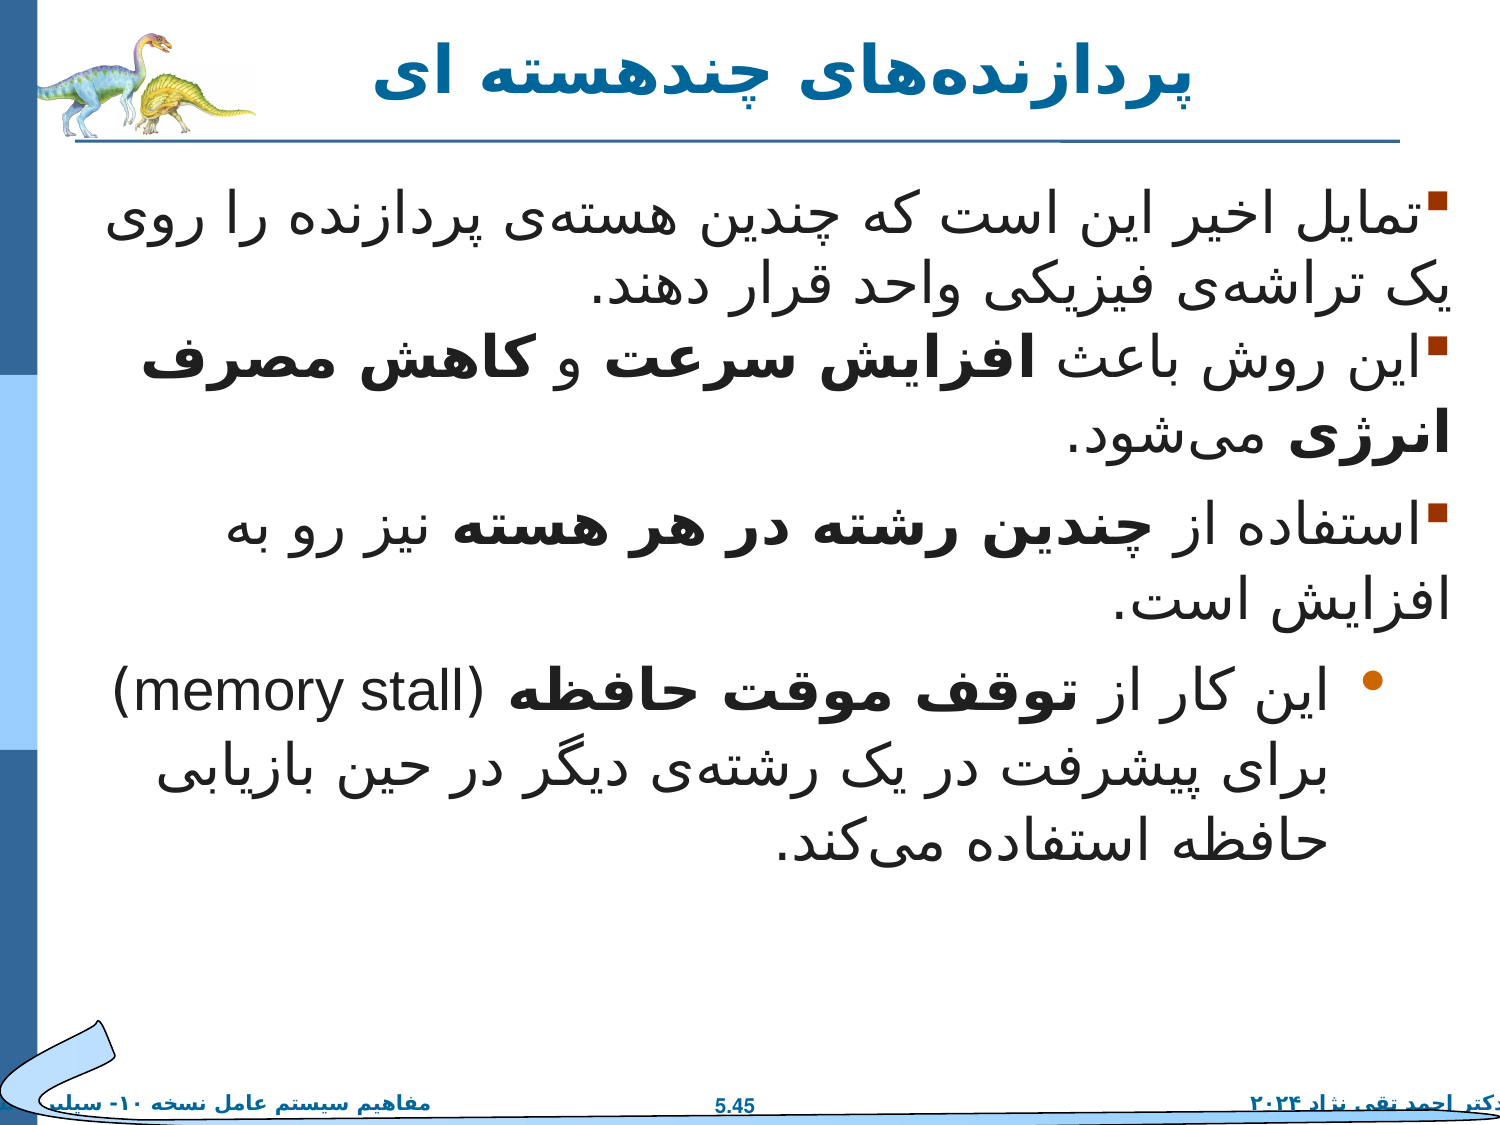

# پردازنده‌های چندهسته ای
تمایل اخیر این است که چندین هسته‌ی پردازنده را روی یک تراشه‌ی فیزیکی واحد قرار دهند.
این روش باعث افزایش سرعت و کاهش مصرف انرژی می‌شود.
استفاده از چندین رشته در هر هسته نیز رو به افزایش است.
این کار از توقف موقت حافظه (memory stall) برای پیشرفت در یک رشته‌ی دیگر در حین بازیابی حافظه استفاده می‌کند.